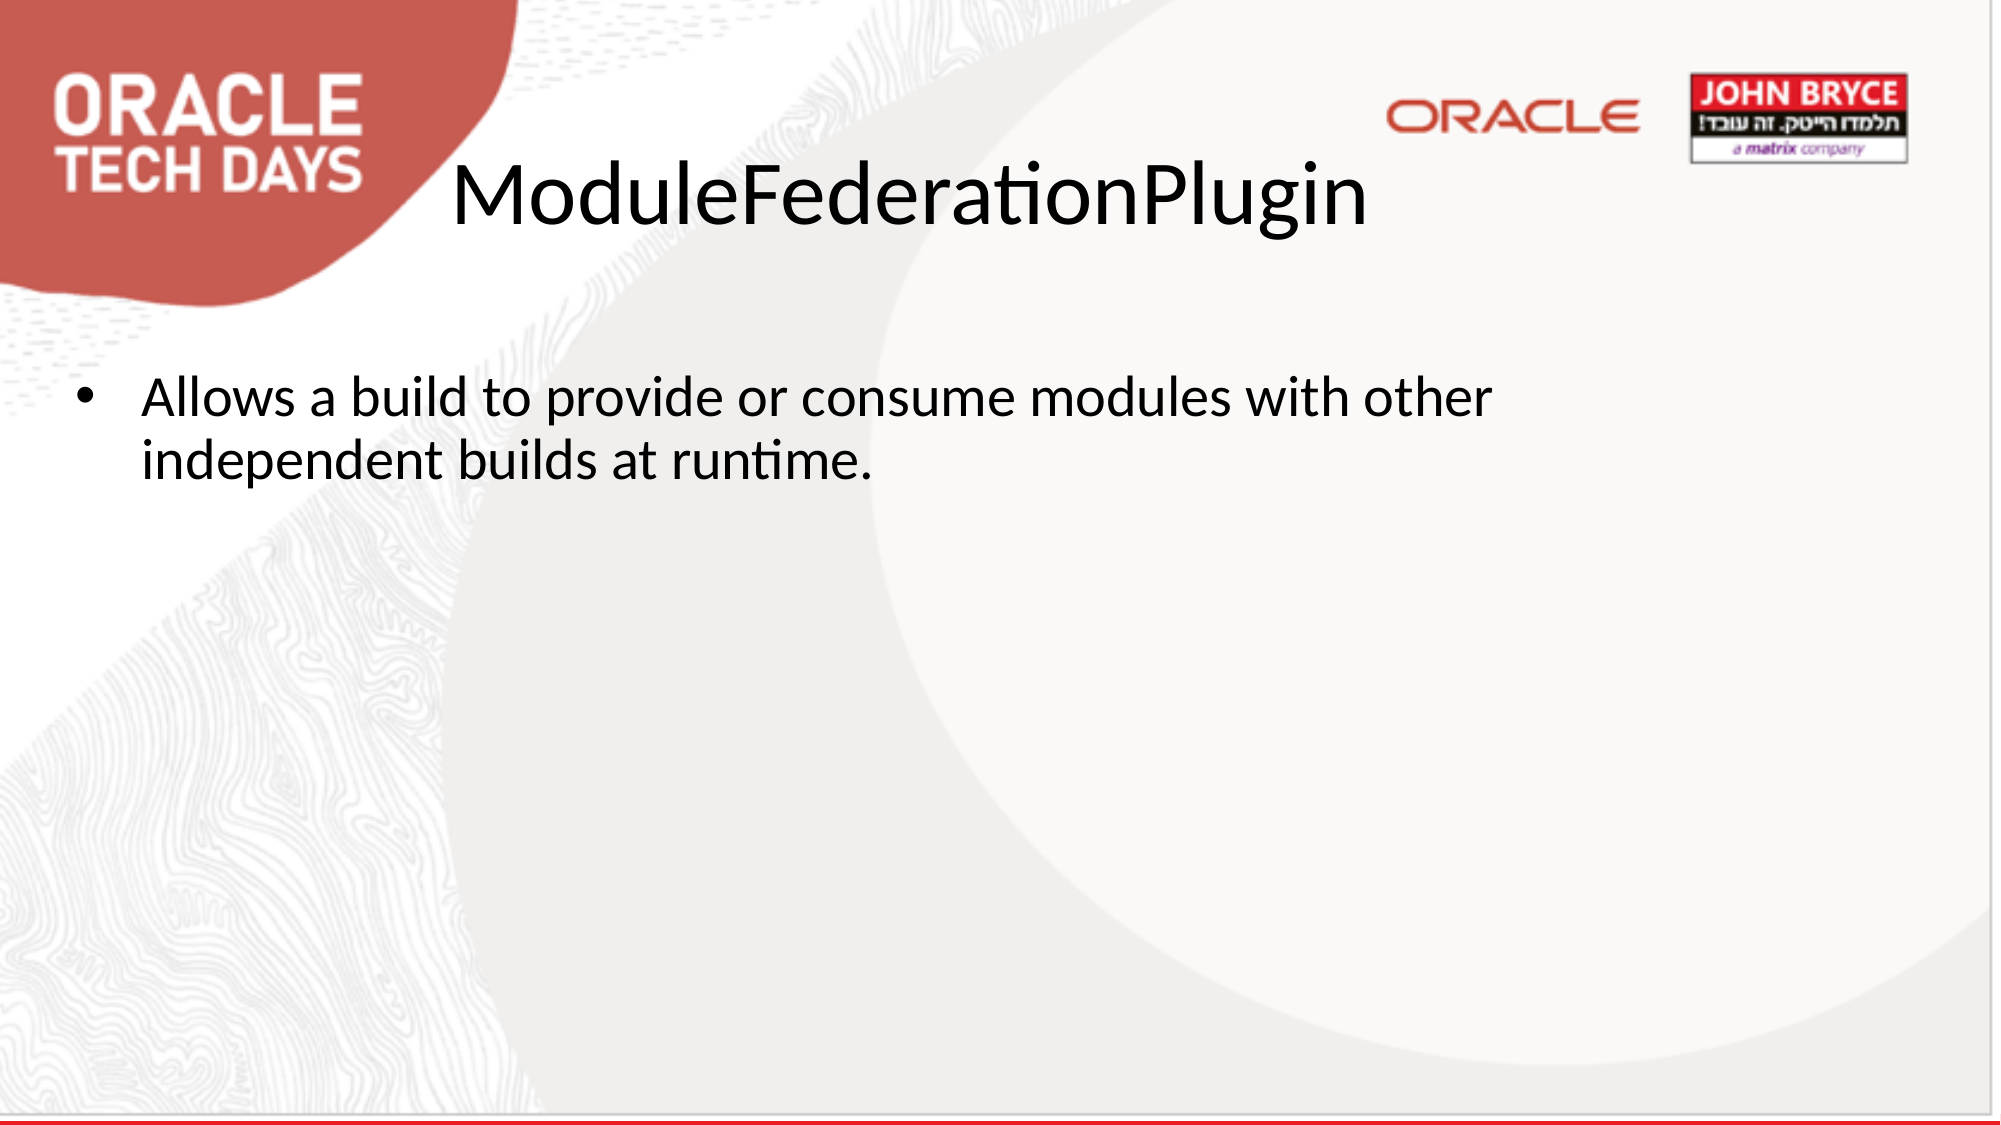

# ModuleFederationPlugin
Allows a build to provide or consume modules with other independent builds at runtime.